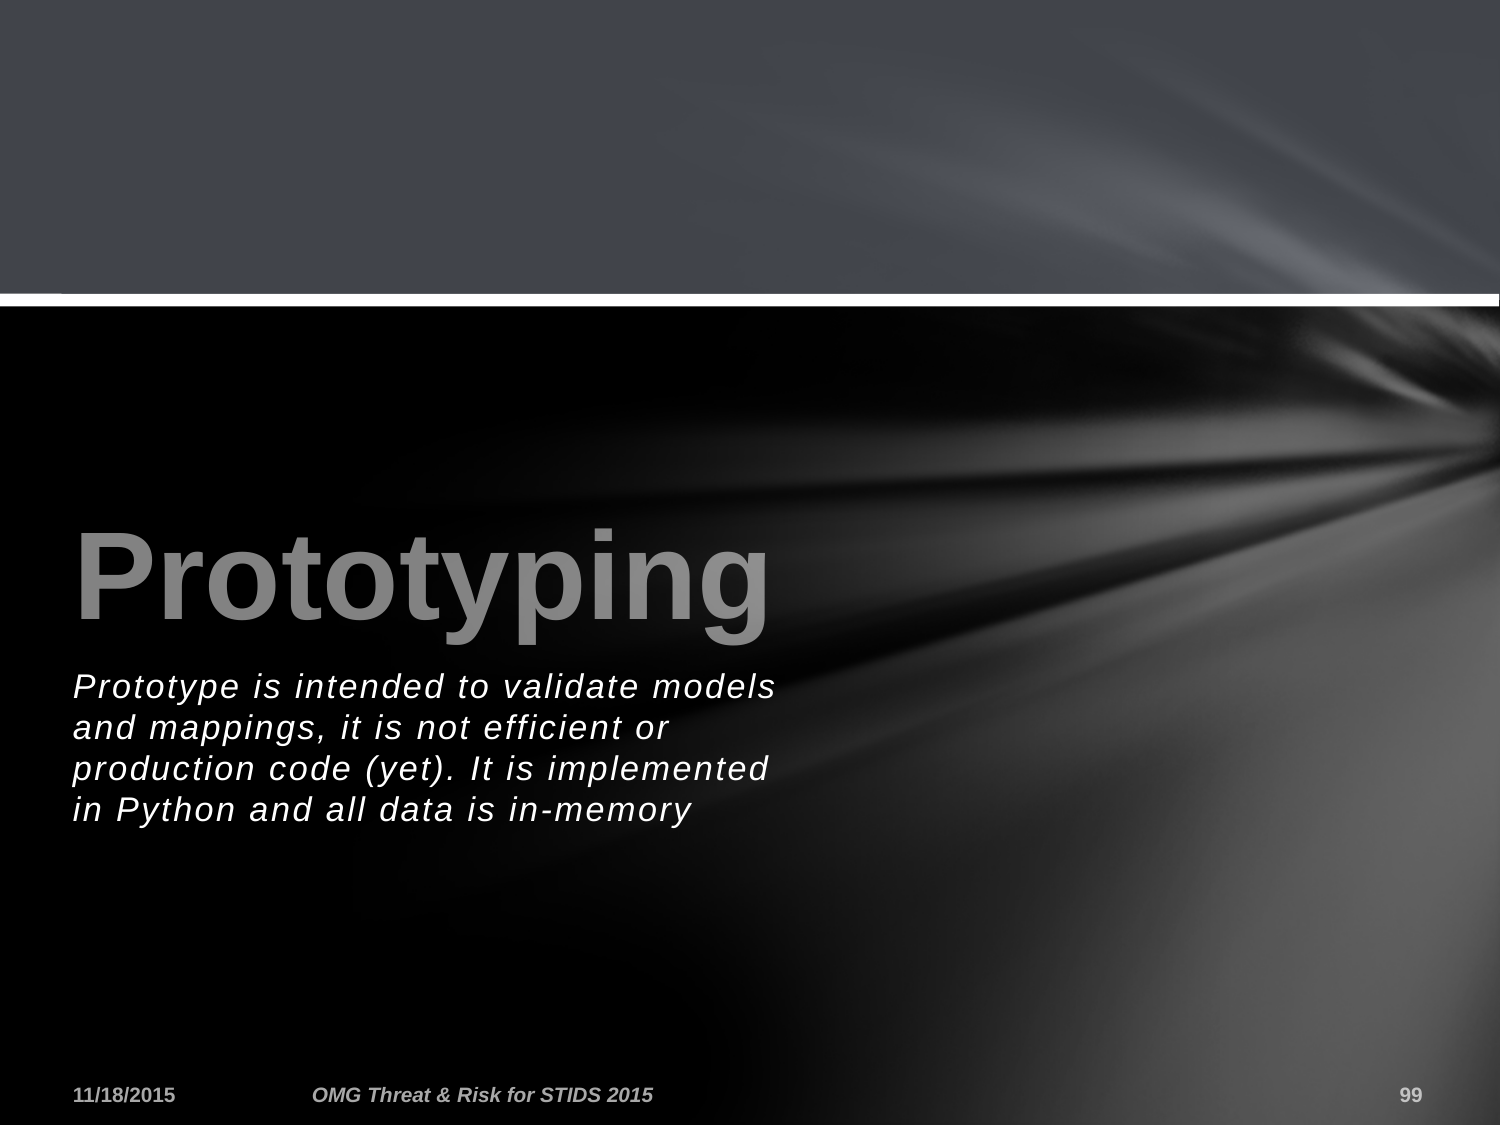

# Prototyping
Prototype is intended to validate models and mappings, it is not efficient or production code (yet). It is implemented in Python and all data is in-memory
11/18/2015
OMG Threat & Risk for STIDS 2015
99